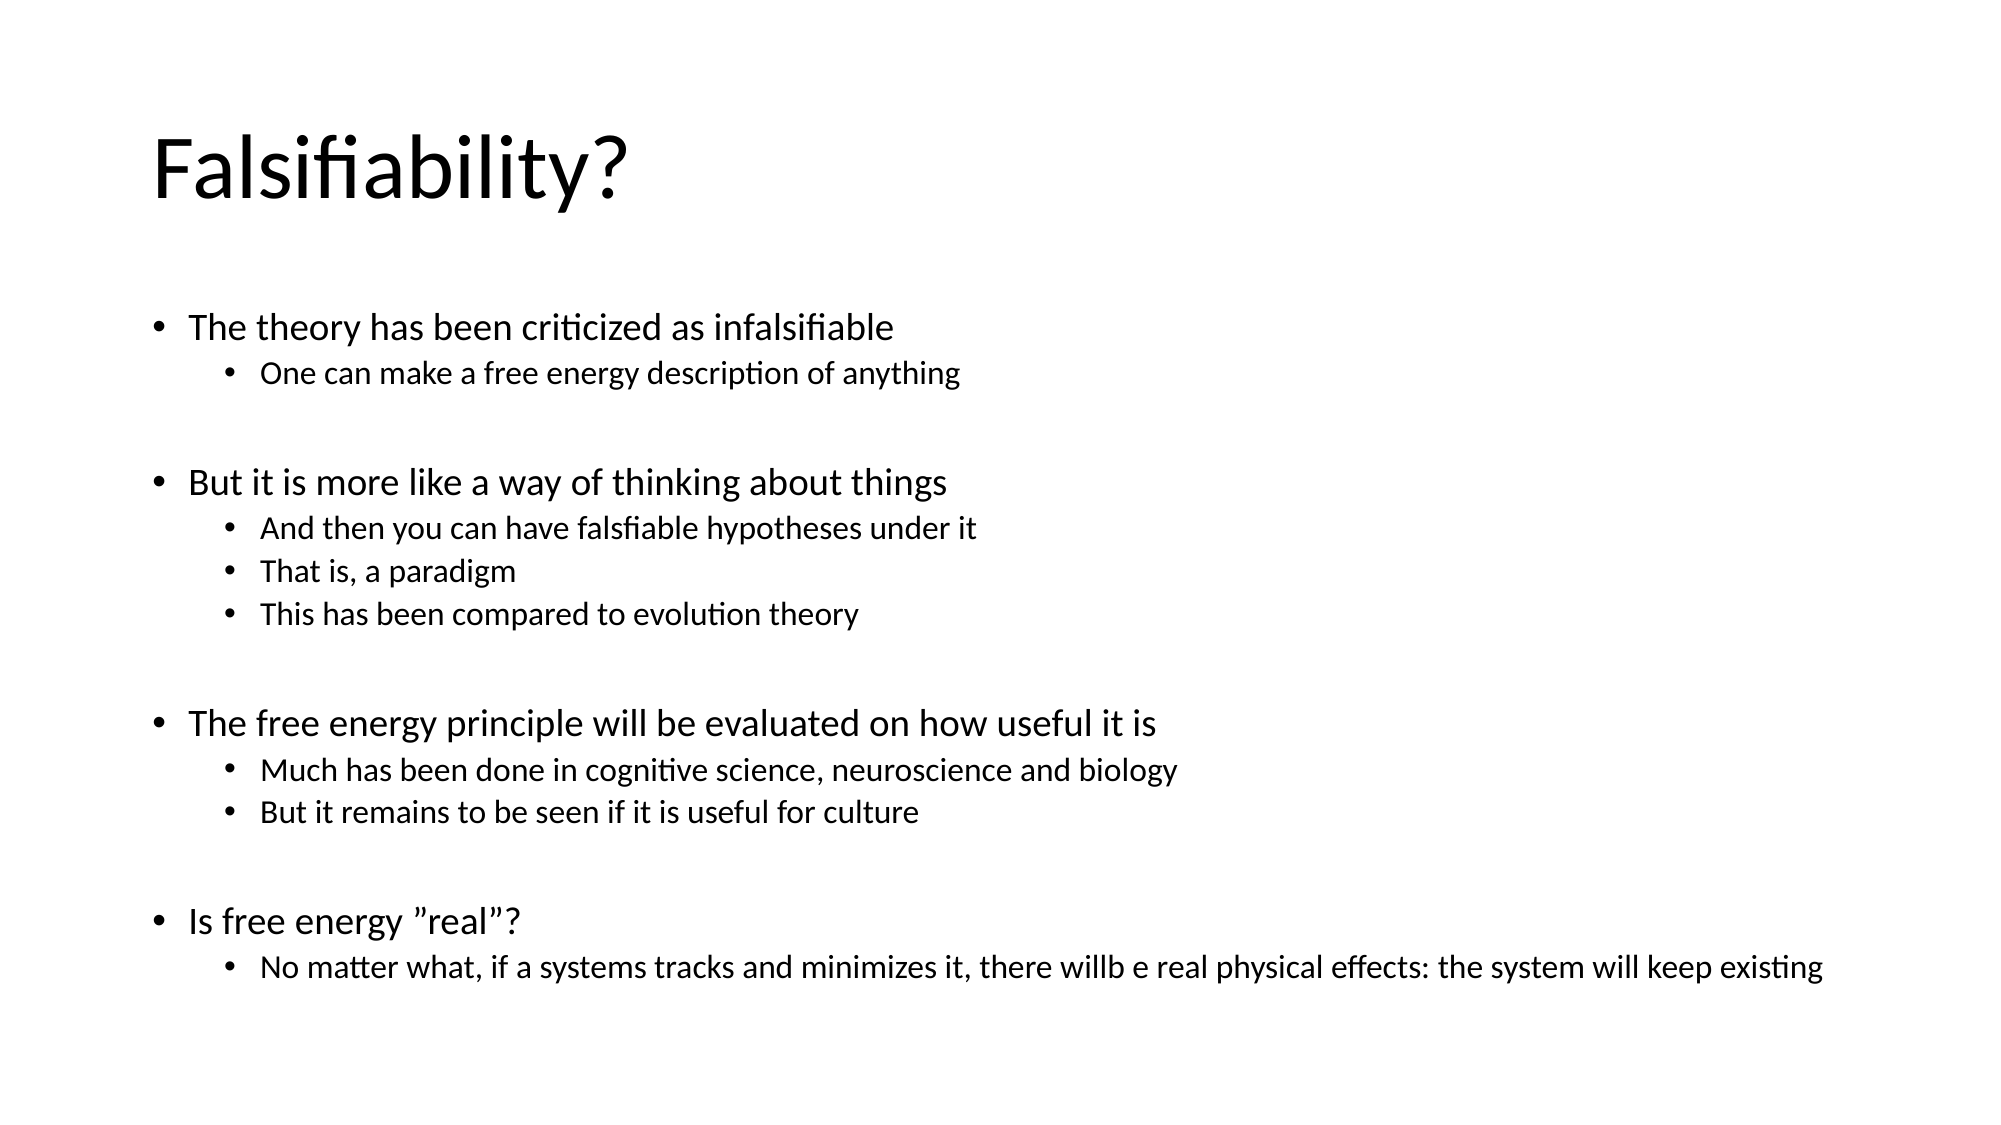

# Falsifiability?
The theory has been criticized as infalsifiable
One can make a free energy description of anything

But it is more like a way of thinking about things
And then you can have falsfiable hypotheses under it
That is, a paradigm
This has been compared to evolution theory

The free energy principle will be evaluated on how useful it is
Much has been done in cognitive science, neuroscience and biology
But it remains to be seen if it is useful for culture

Is free energy ”real”?
No matter what, if a systems tracks and minimizes it, there willb e real physical effects: the system will keep existing